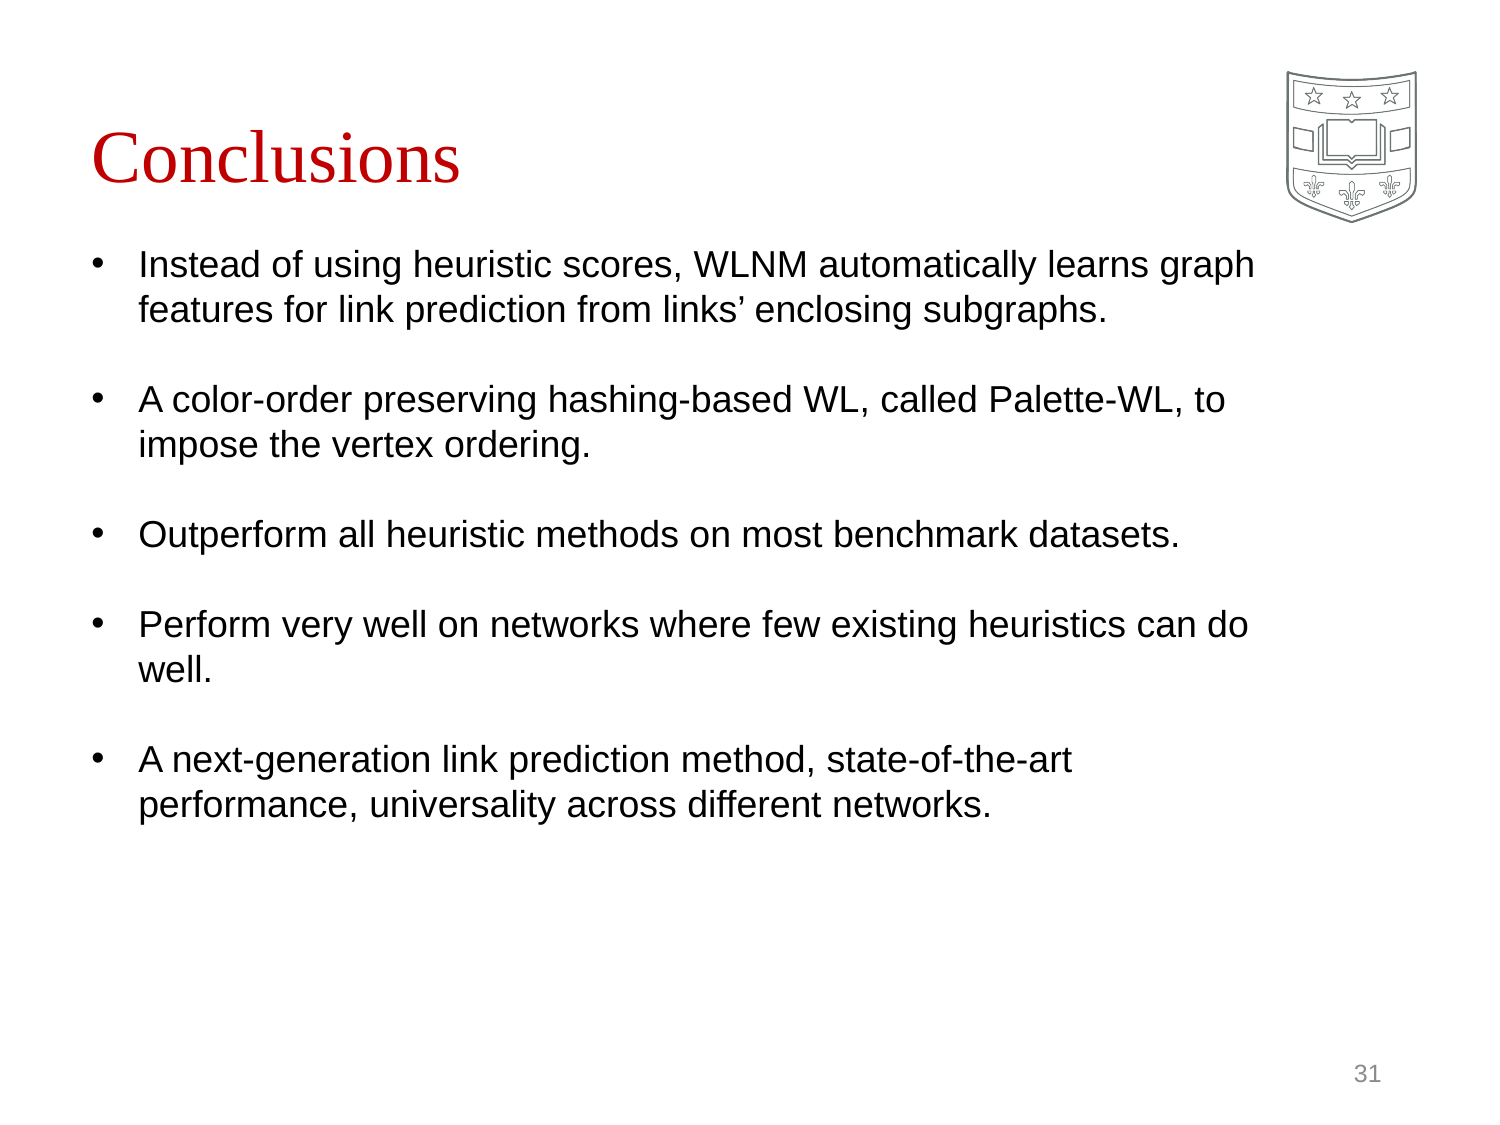

# Conclusions
Instead of using heuristic scores, WLNM automatically learns graph features for link prediction from links’ enclosing subgraphs.

A color-order preserving hashing-based WL, called Palette-WL, to impose the vertex ordering.

Outperform all heuristic methods on most benchmark datasets.

Perform very well on networks where few existing heuristics can do well.

A next-generation link prediction method, state-of-the-art performance, universality across different networks.

31